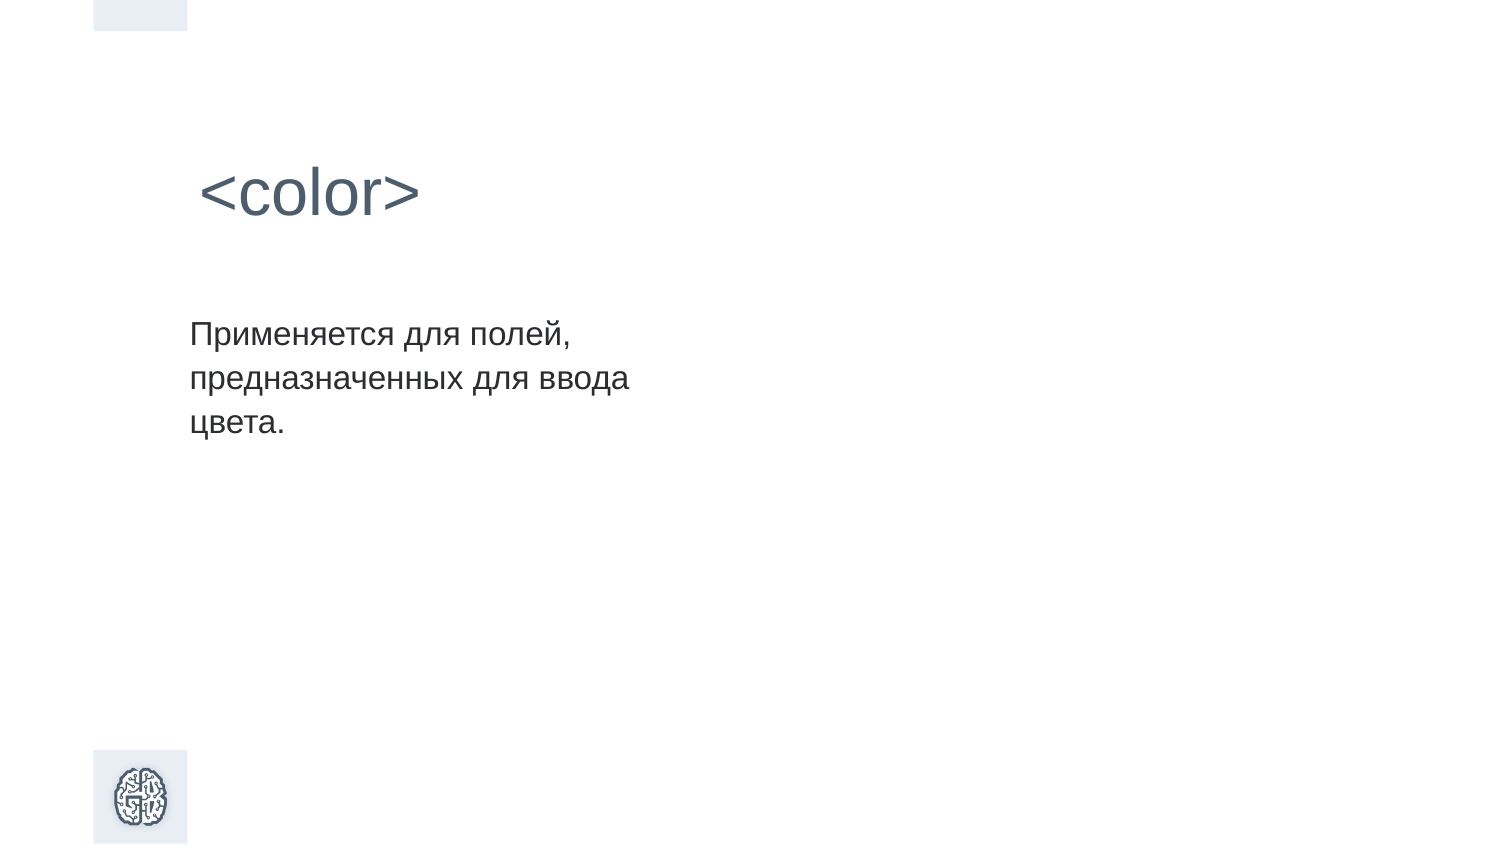

<color>
Применяется для полей, предназначенных для ввода цвета.